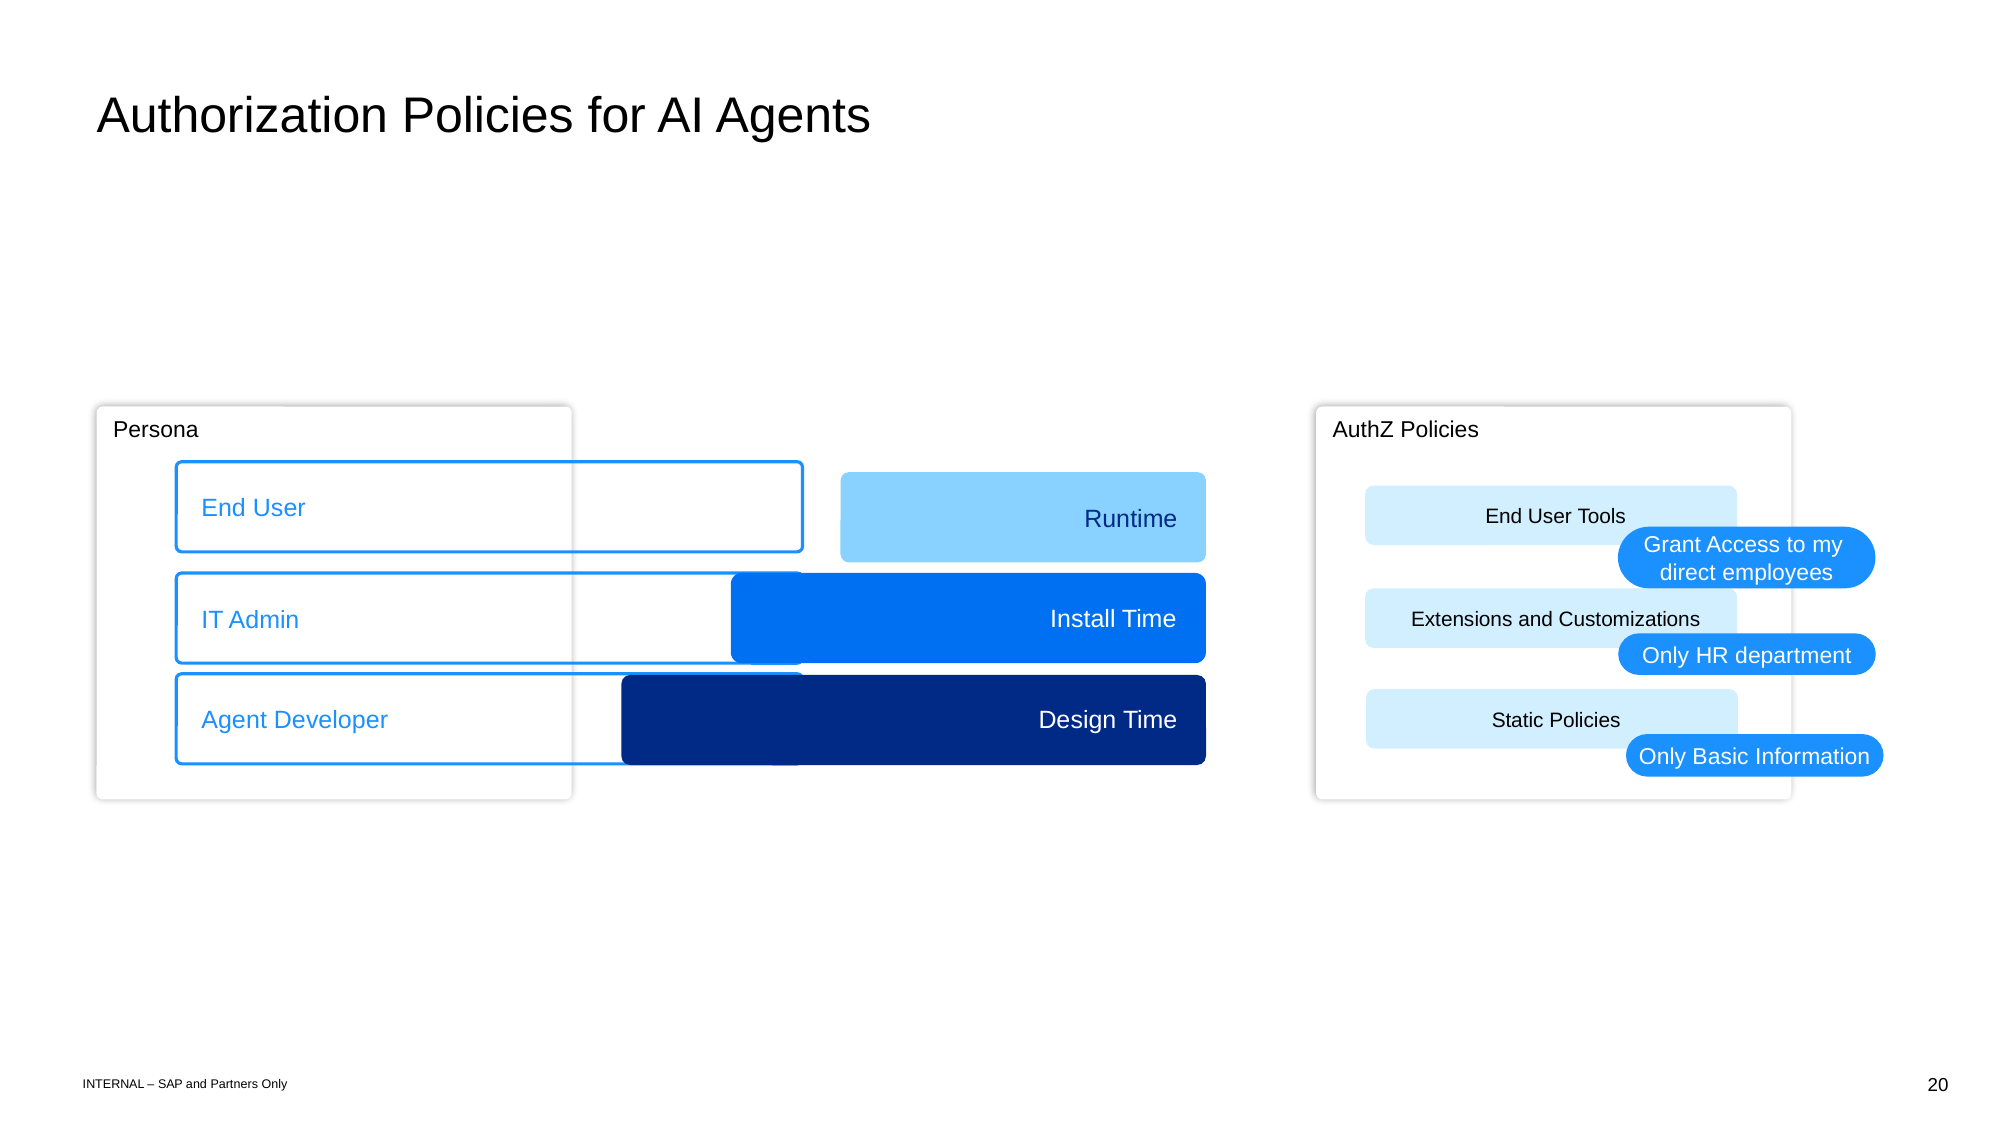

# Authorization Policies for AI Agents
Persona
AuthZ Policies
End User

End User Tools
Runtime
Grant Access to my
direct employees
IT Admin

Extensions and Customizations
Install Time
Only HR department
Agent Developer

Static Policies
Design Time
Only Basic Information